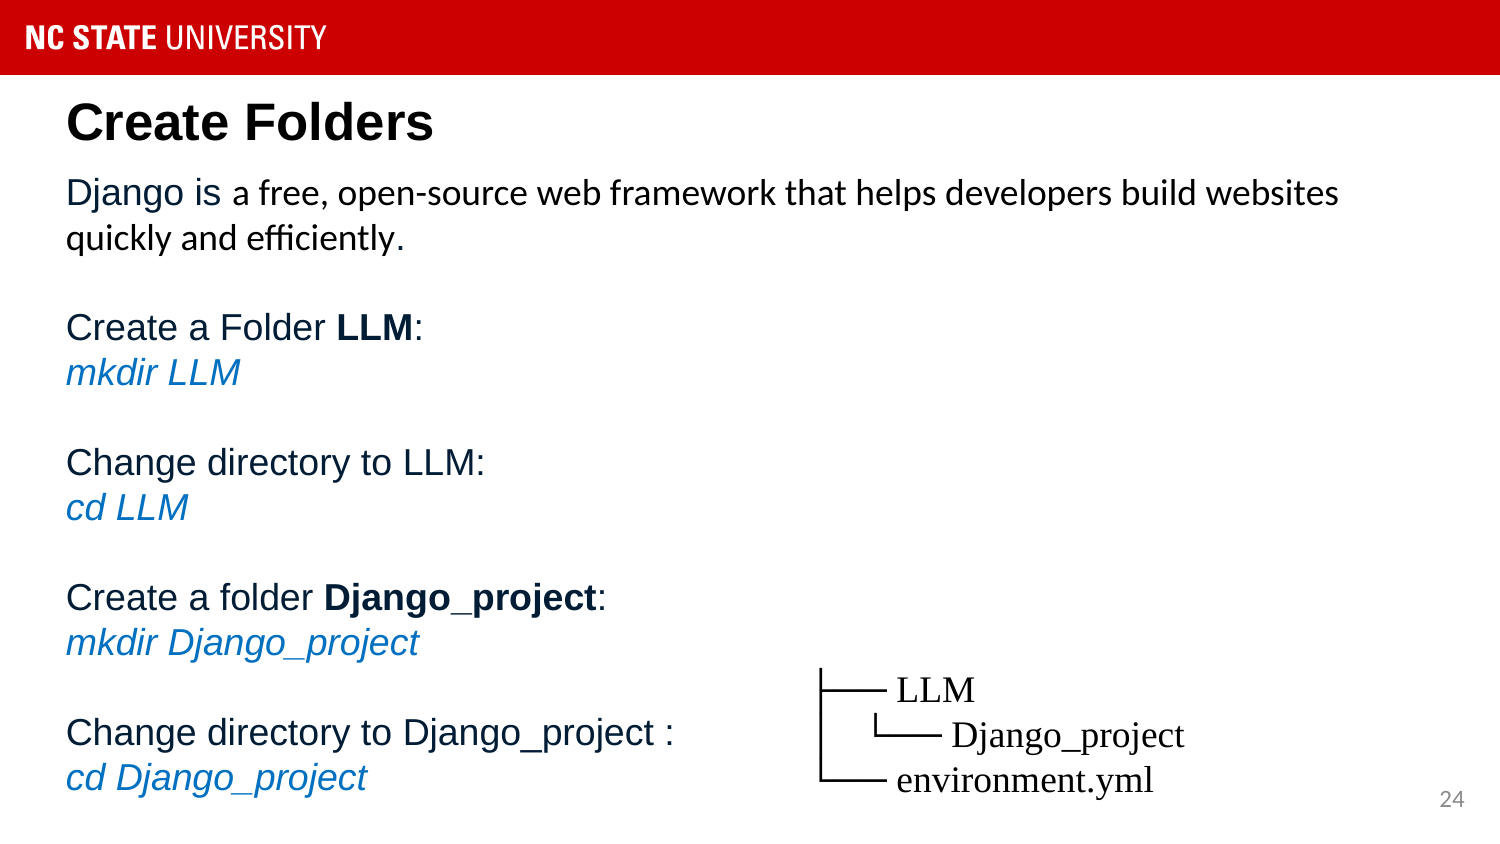

# Create Folders
Django is a free, open-source web framework that helps developers build websites quickly and efficiently.

Create a Folder LLM:
mkdir LLM

Change directory to LLM:
cd LLM

Create a folder Django_project:
mkdir Django_project

Change directory to Django_project :
cd Django_project

├── LLM
│   └── Django_project
└── environment.yml
24